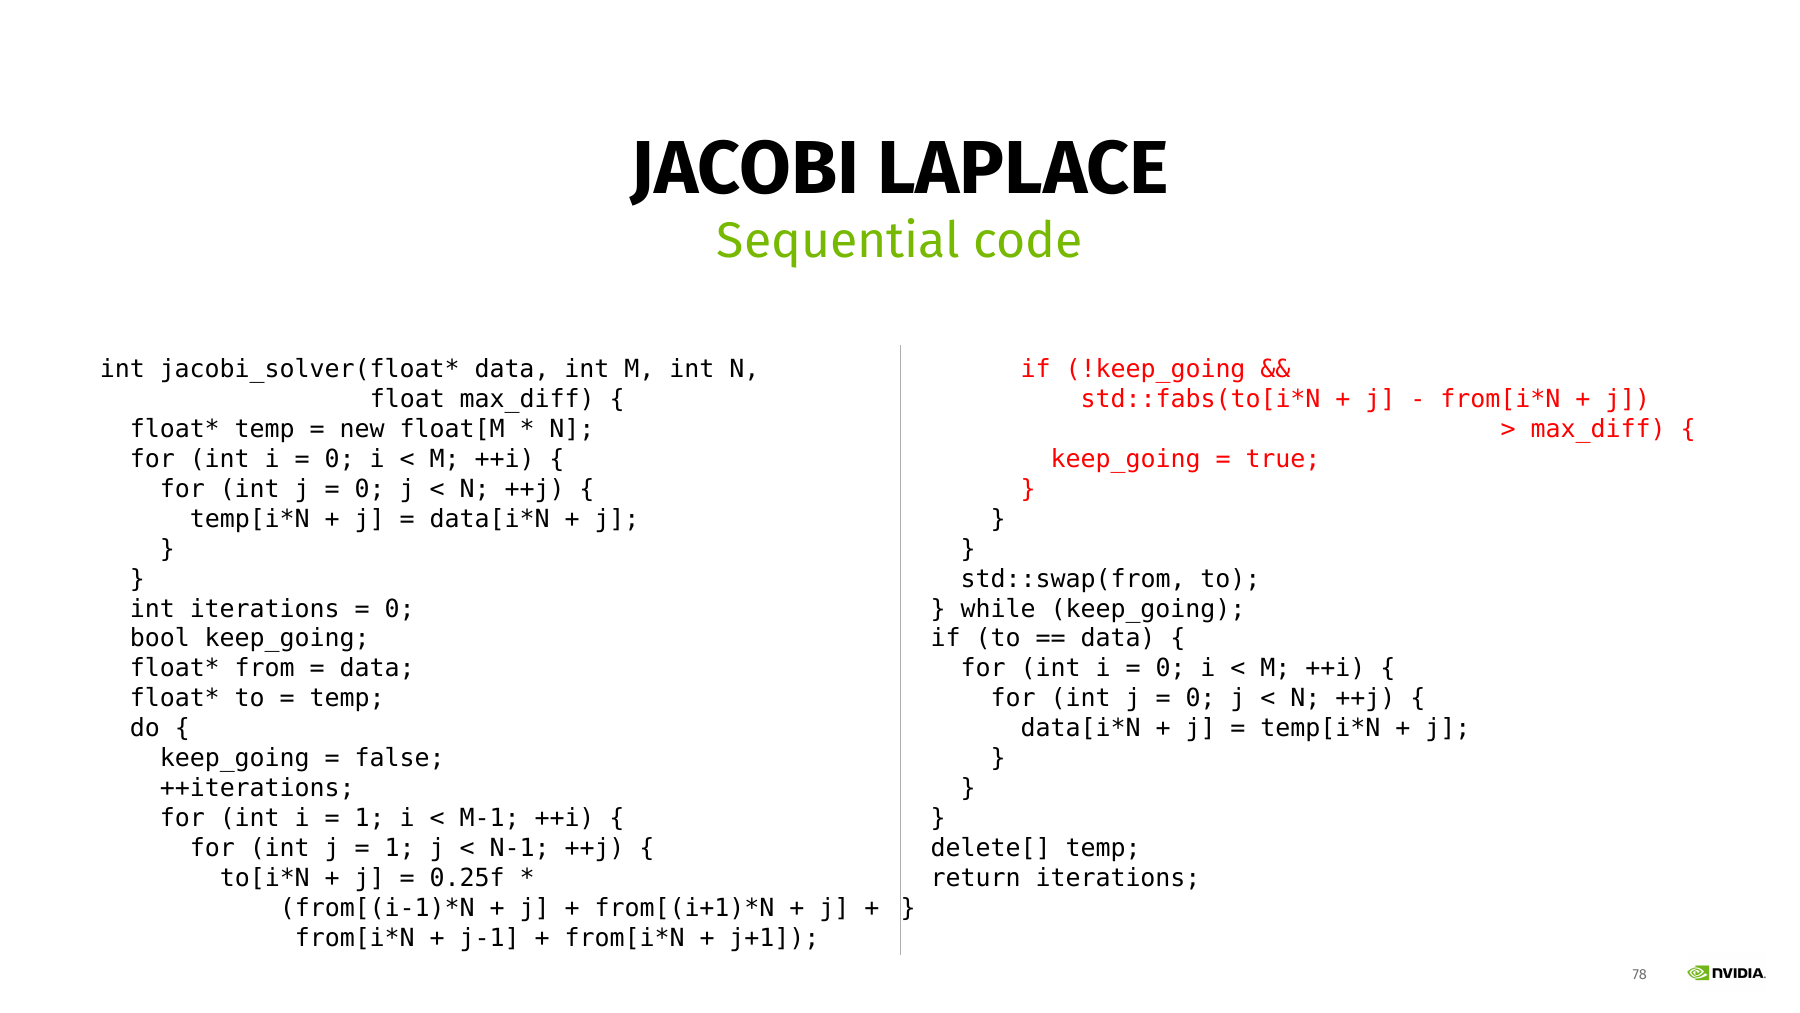

# Jacobi laplace
Sequential code
int jacobi_solver(float* data, int M, int N,
                  float max_diff) {
  float* temp = new float[M * N];
  for (int i = 0; i < M; ++i) {
    for (int j = 0; j < N; ++j) {
      temp[i*N + j] = data[i*N + j];
    }
  }
  int iterations = 0;
  bool keep_going;
  float* from = data;
  float* to = temp;
  do {
    keep_going = false;
    ++iterations;
    for (int i = 1; i < M-1; ++i) {
      for (int j = 1; j < N-1; ++j) {
        to[i*N + j] = 0.25f *
            (from[(i-1)*N + j] + from[(i+1)*N + j] +
             from[i*N + j-1] + from[i*N + j+1]);
        if (!keep_going &&
            std::fabs(to[i*N + j] - from[i*N + j])
                                        > max_diff) {
          keep_going = true;
        }
      }
    }
    std::swap(from, to);
  } while (keep_going);
  if (to == data) {
    for (int i = 0; i < M; ++i) {
      for (int j = 0; j < N; ++j) {
        data[i*N + j] = temp[i*N + j];
      }
    }
  }
  delete[] temp;
  return iterations;
}